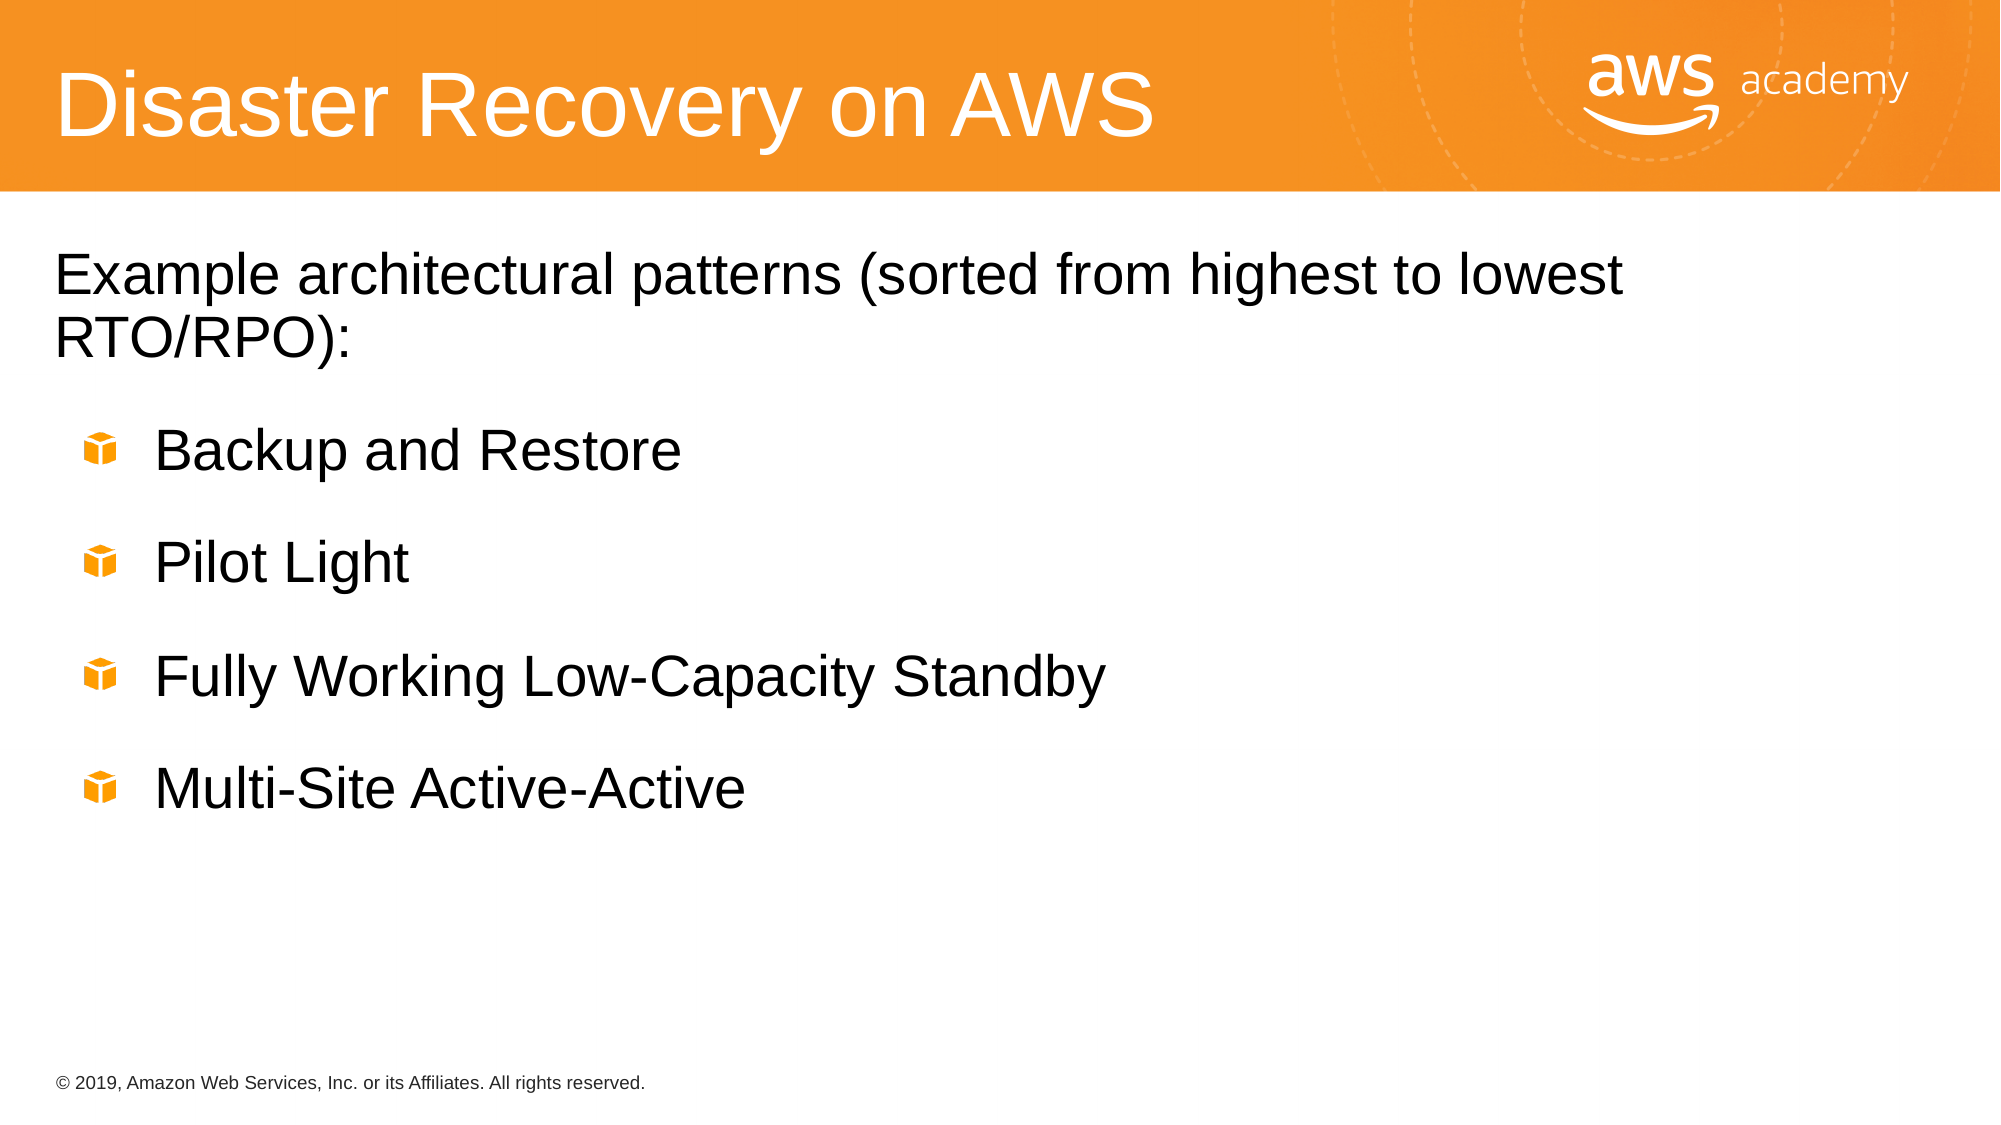

# Disaster Recovery on AWS
Example architectural patterns (sorted from highest to lowest RTO/RPO):
Backup and Restore
Pilot Light
Fully Working Low-Capacity Standby
Multi-Site Active-Active